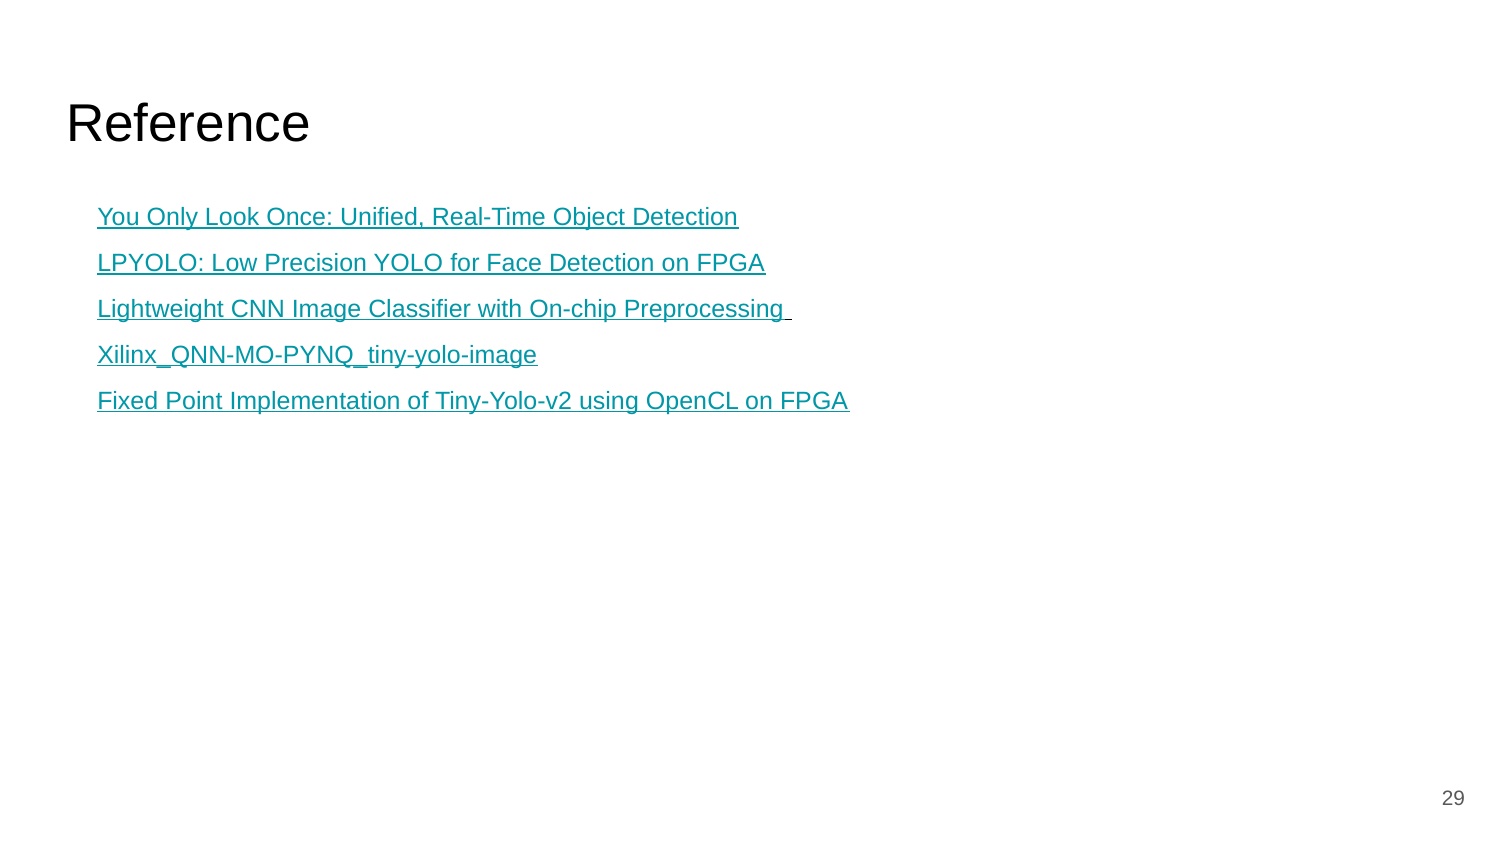

# Reference
You Only Look Once: Unified, Real-Time Object Detection
LPYOLO: Low Precision YOLO for Face Detection on FPGA
Lightweight CNN Image Classifier with On-chip Preprocessing
Xilinx_QNN-MO-PYNQ_tiny-yolo-image
Fixed Point Implementation of Tiny-Yolo-v2 using OpenCL on FPGA

29